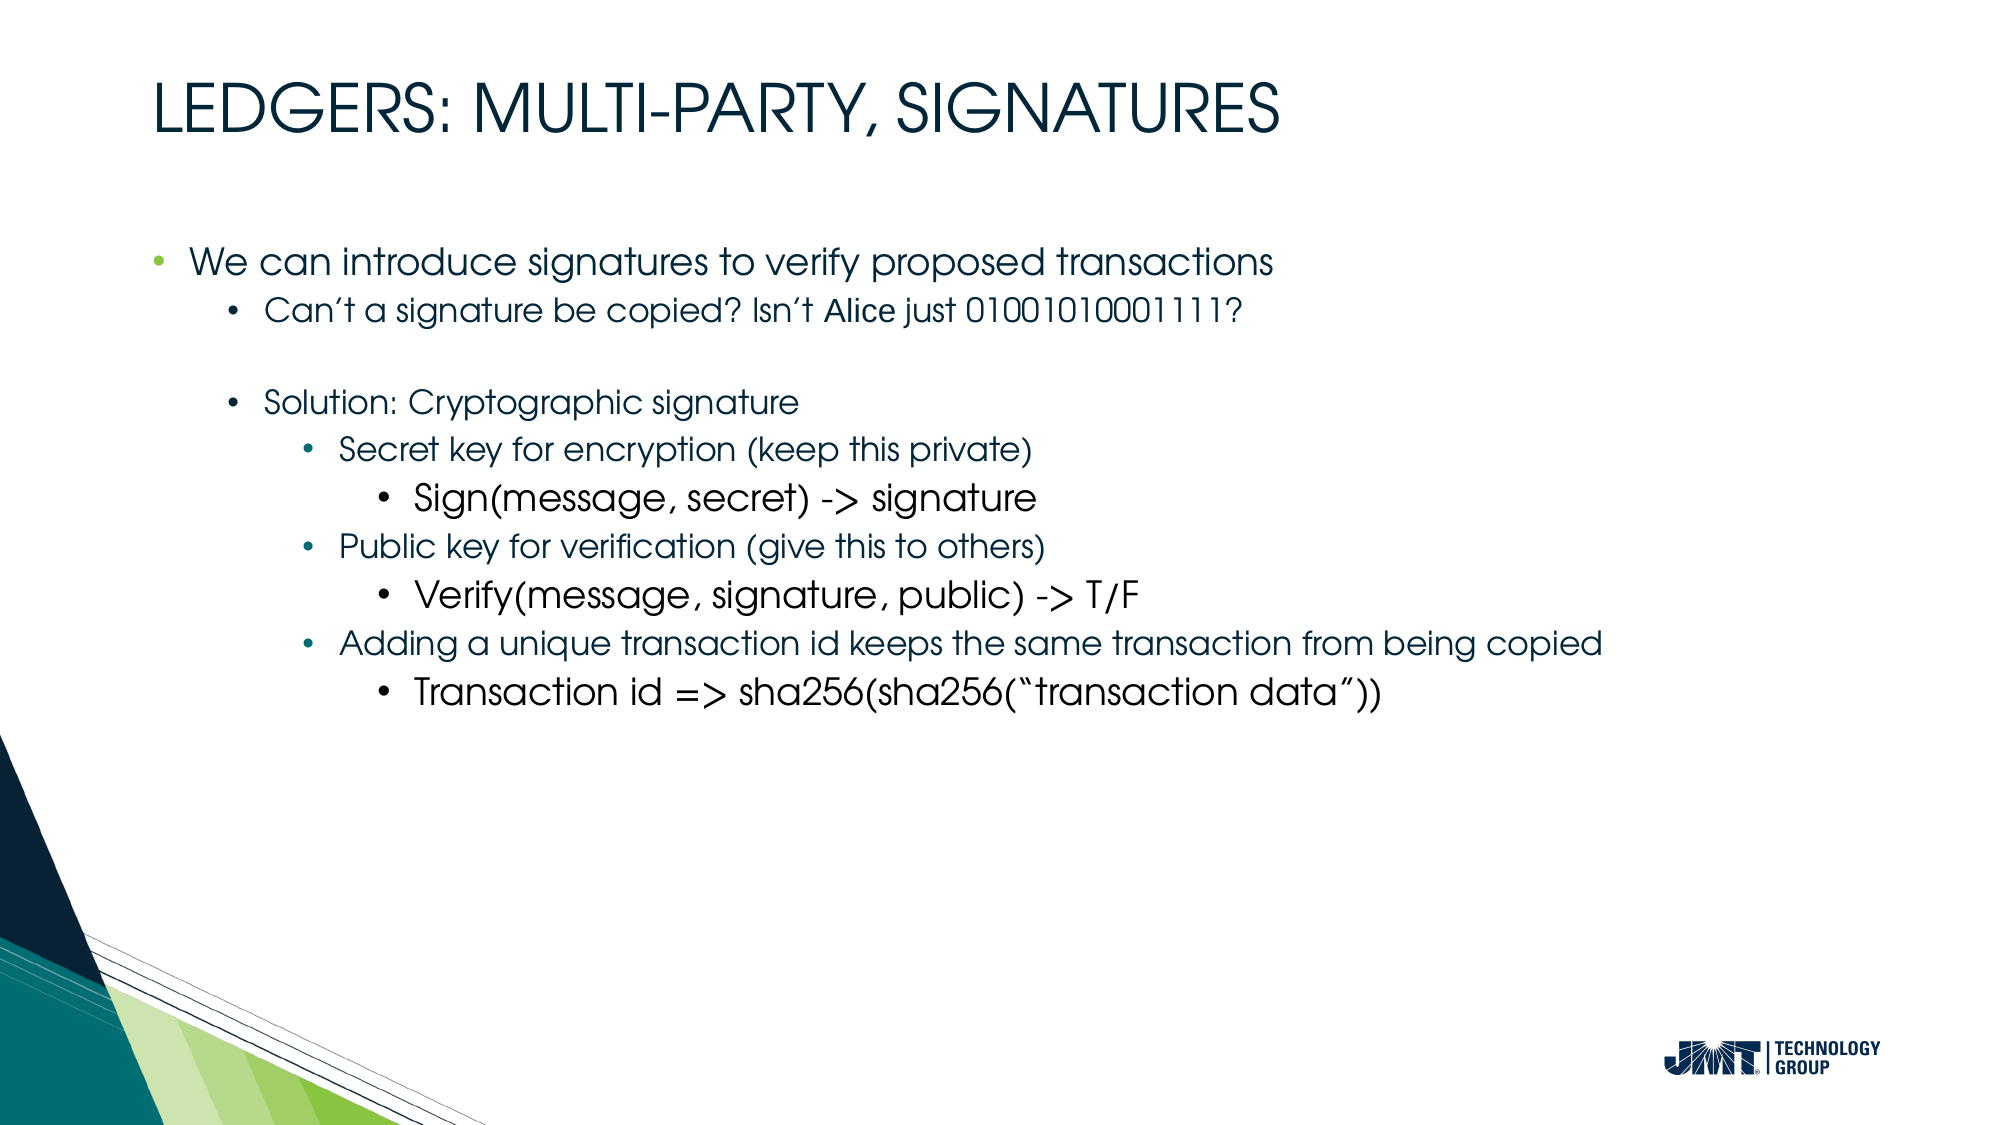

# Ledgers: Multi-Party, Signatures
We can introduce signatures to verify proposed transactions
Can’t a signature be copied? Isn’t Alice just 01001010001111?

Solution: Cryptographic signature
Secret key for encryption (keep this private)
Sign(message, secret) -> signature
Public key for verification (give this to others)
Verify(message, signature, public) -> T/F
Adding a unique transaction id keeps the same transaction from being copied
Transaction id => sha256(sha256(“transaction data”))